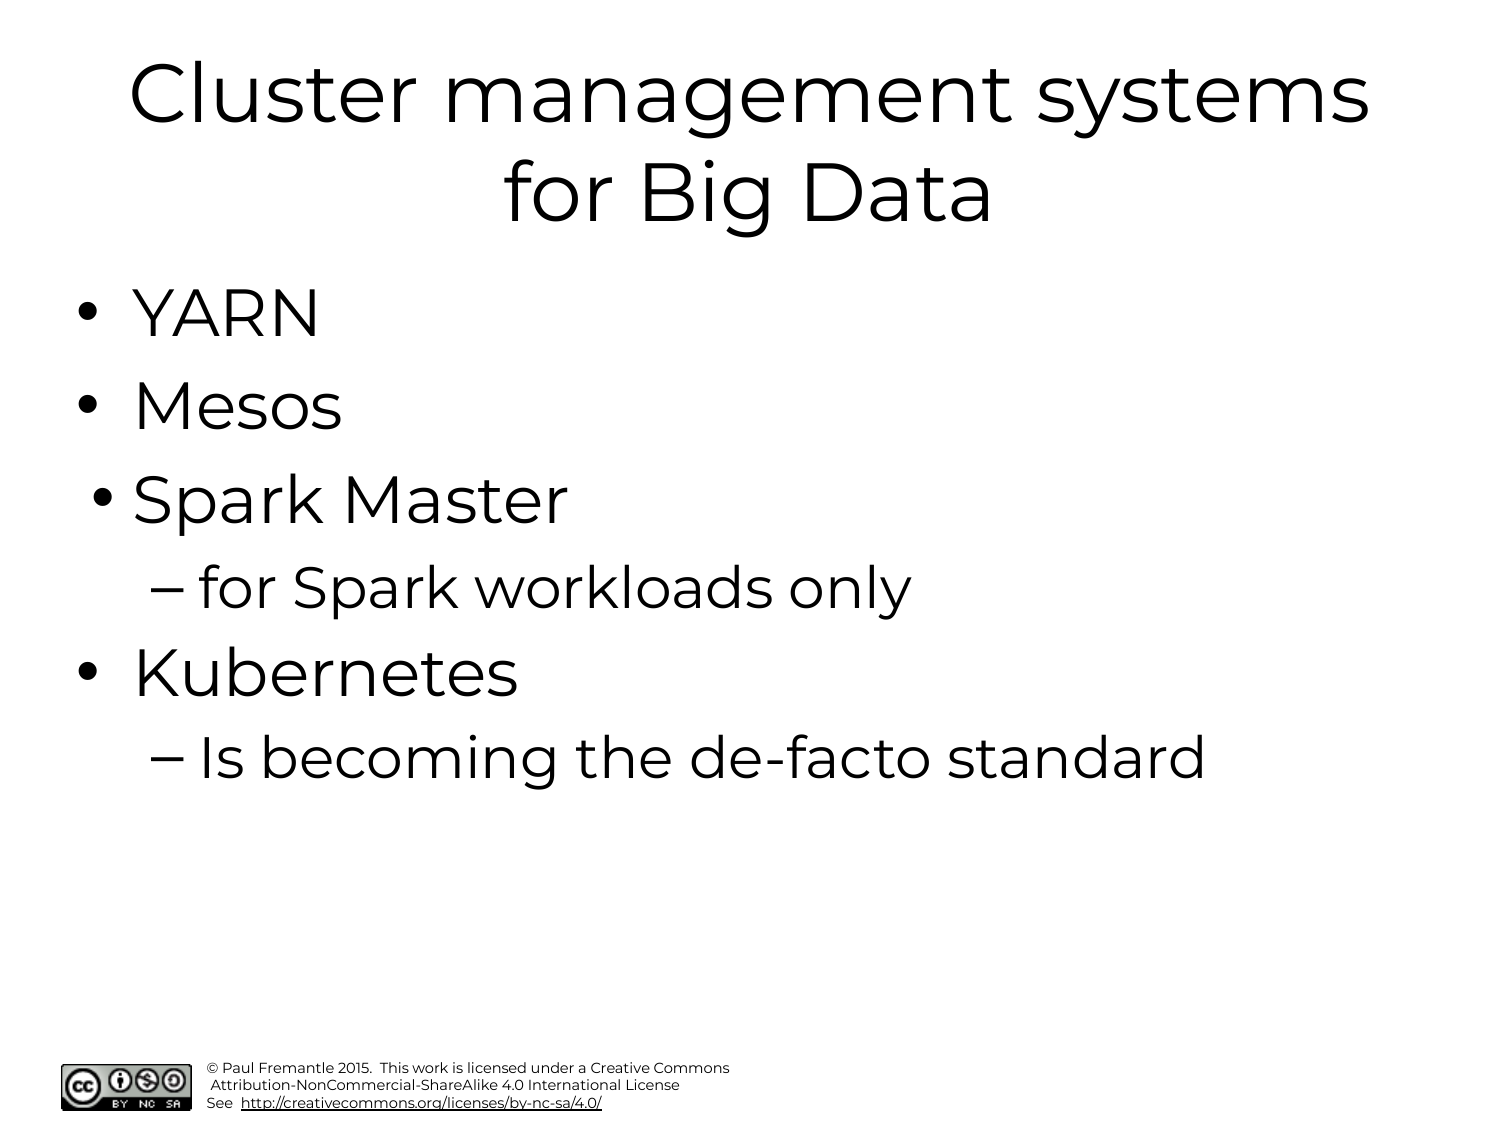

# Cluster management systems for Big Data
YARN
Mesos
Spark Master
for Spark workloads only
Kubernetes
Is becoming the de-facto standard